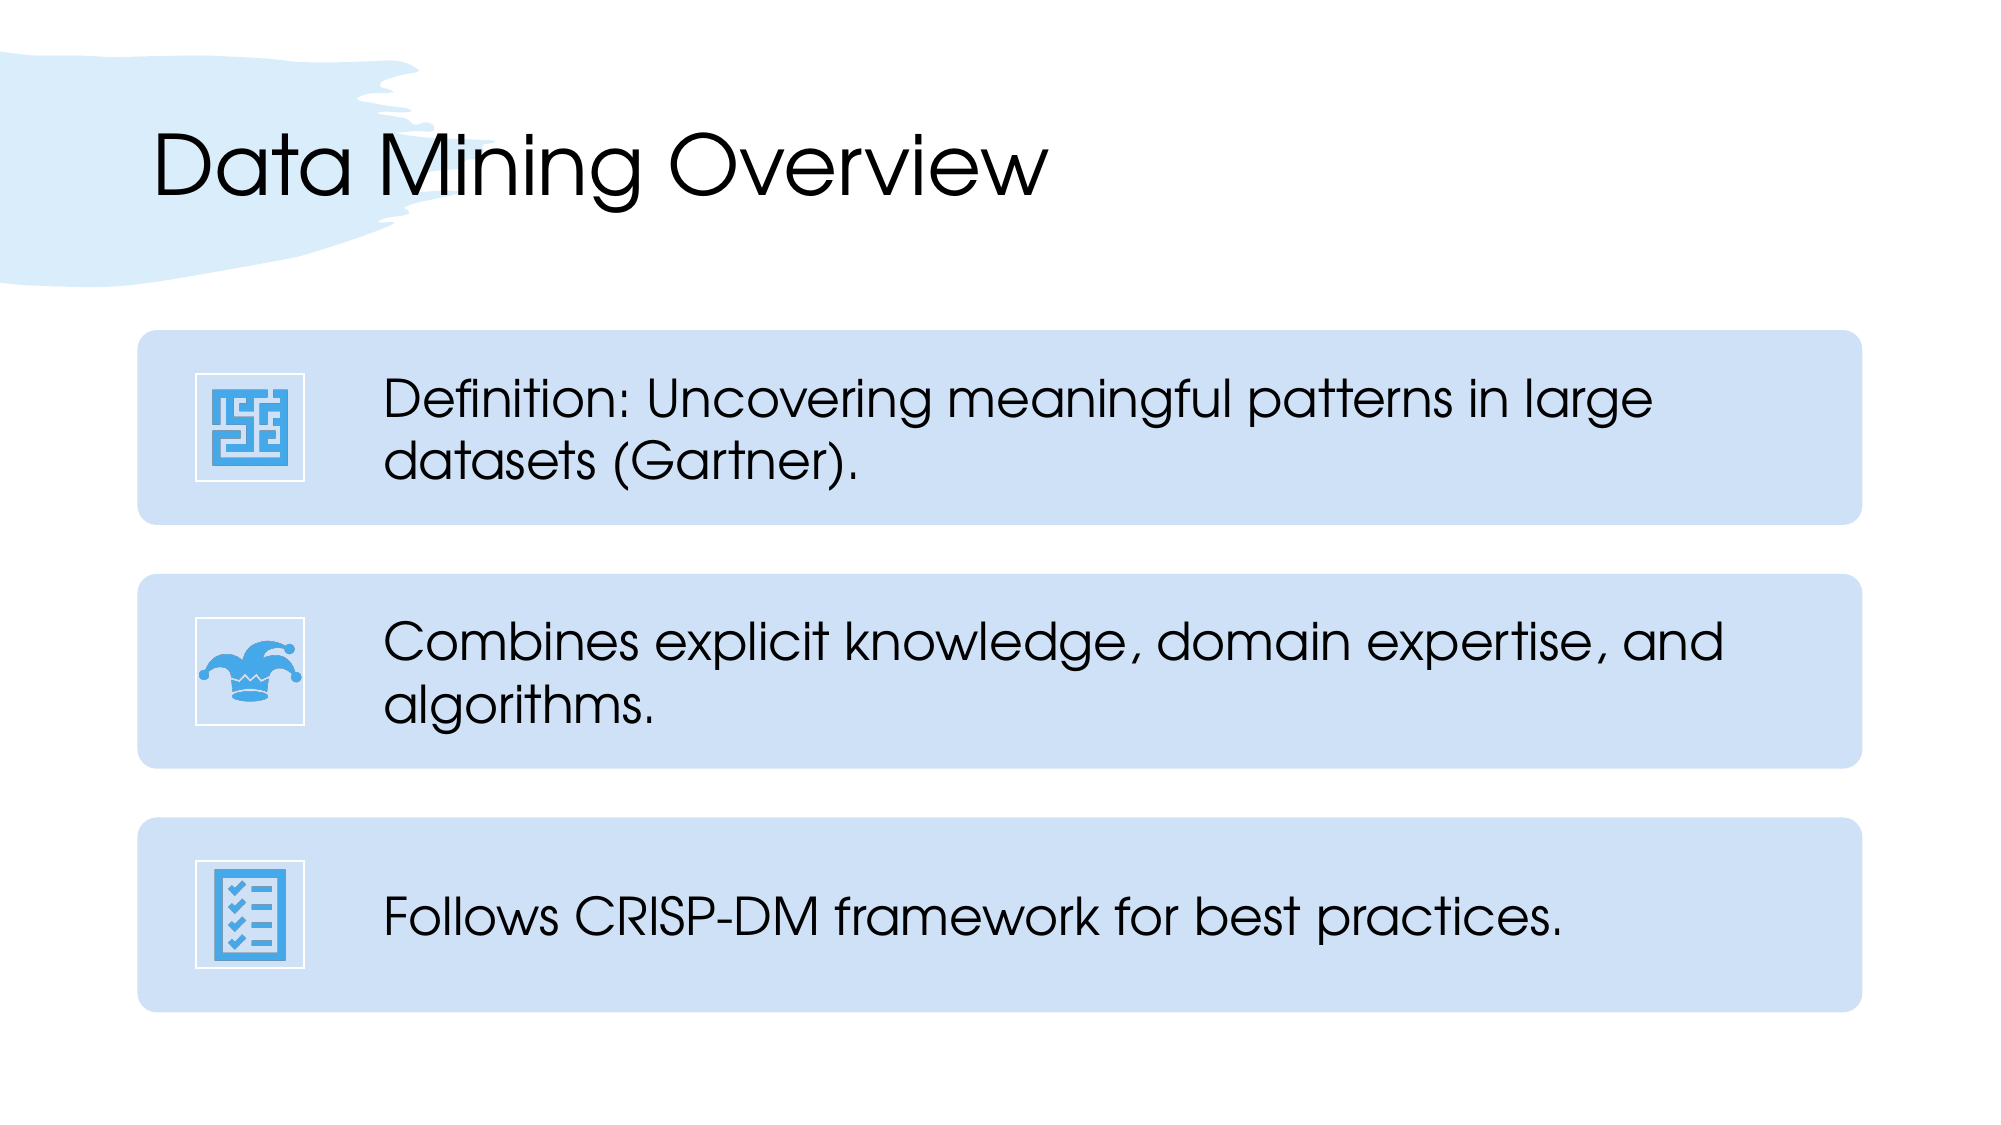

# Data Mining Overview
Definition: Uncovering meaningful patterns in large datasets (Gartner).
Combines explicit knowledge, domain expertise, and algorithms.
Follows CRISP-DM framework for best practices.